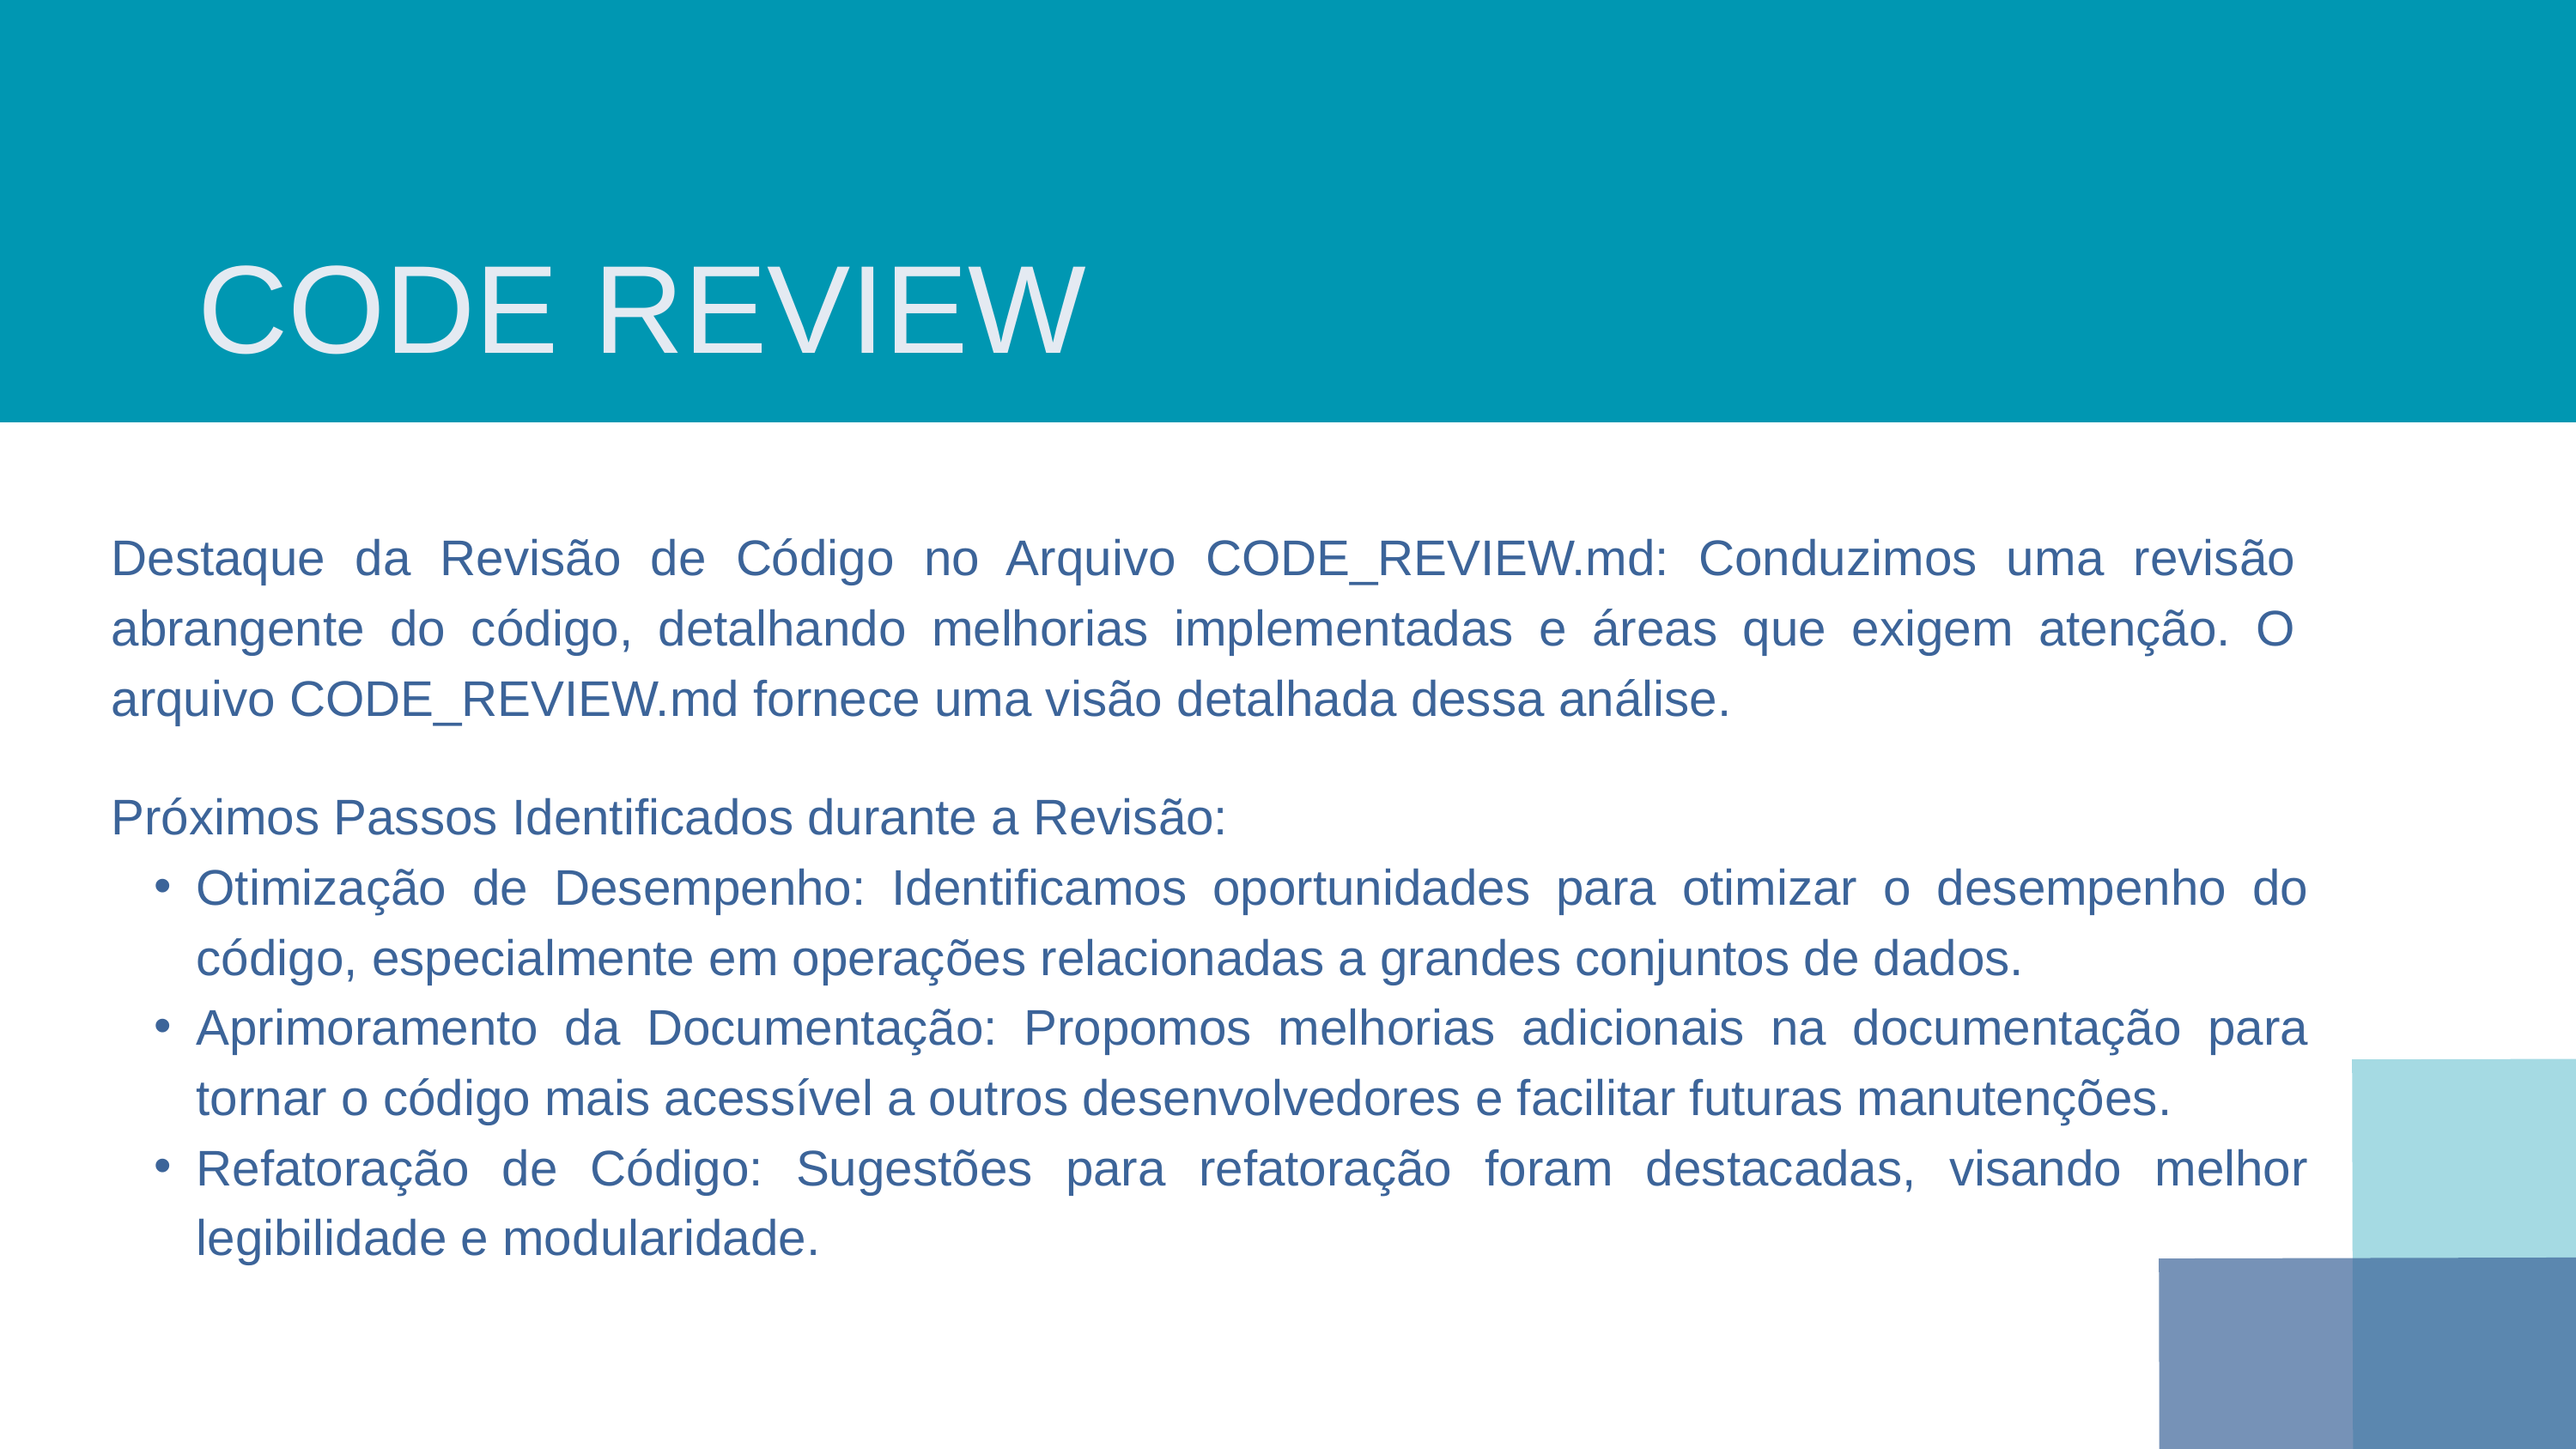

CODE REVIEW

Destaque da Revisão de Código no Arquivo CODE_REVIEW.md: Conduzimos uma revisão abrangente do código, detalhando melhorias implementadas e áreas que exigem atenção. O arquivo CODE_REVIEW.md fornece uma visão detalhada dessa análise.
Próximos Passos Identificados durante a Revisão:
Otimização de Desempenho: Identificamos oportunidades para otimizar o desempenho do código, especialmente em operações relacionadas a grandes conjuntos de dados.
Aprimoramento da Documentação: Propomos melhorias adicionais na documentação para tornar o código mais acessível a outros desenvolvedores e facilitar futuras manutenções.
Refatoração de Código: Sugestões para refatoração foram destacadas, visando melhor legibilidade e modularidade.